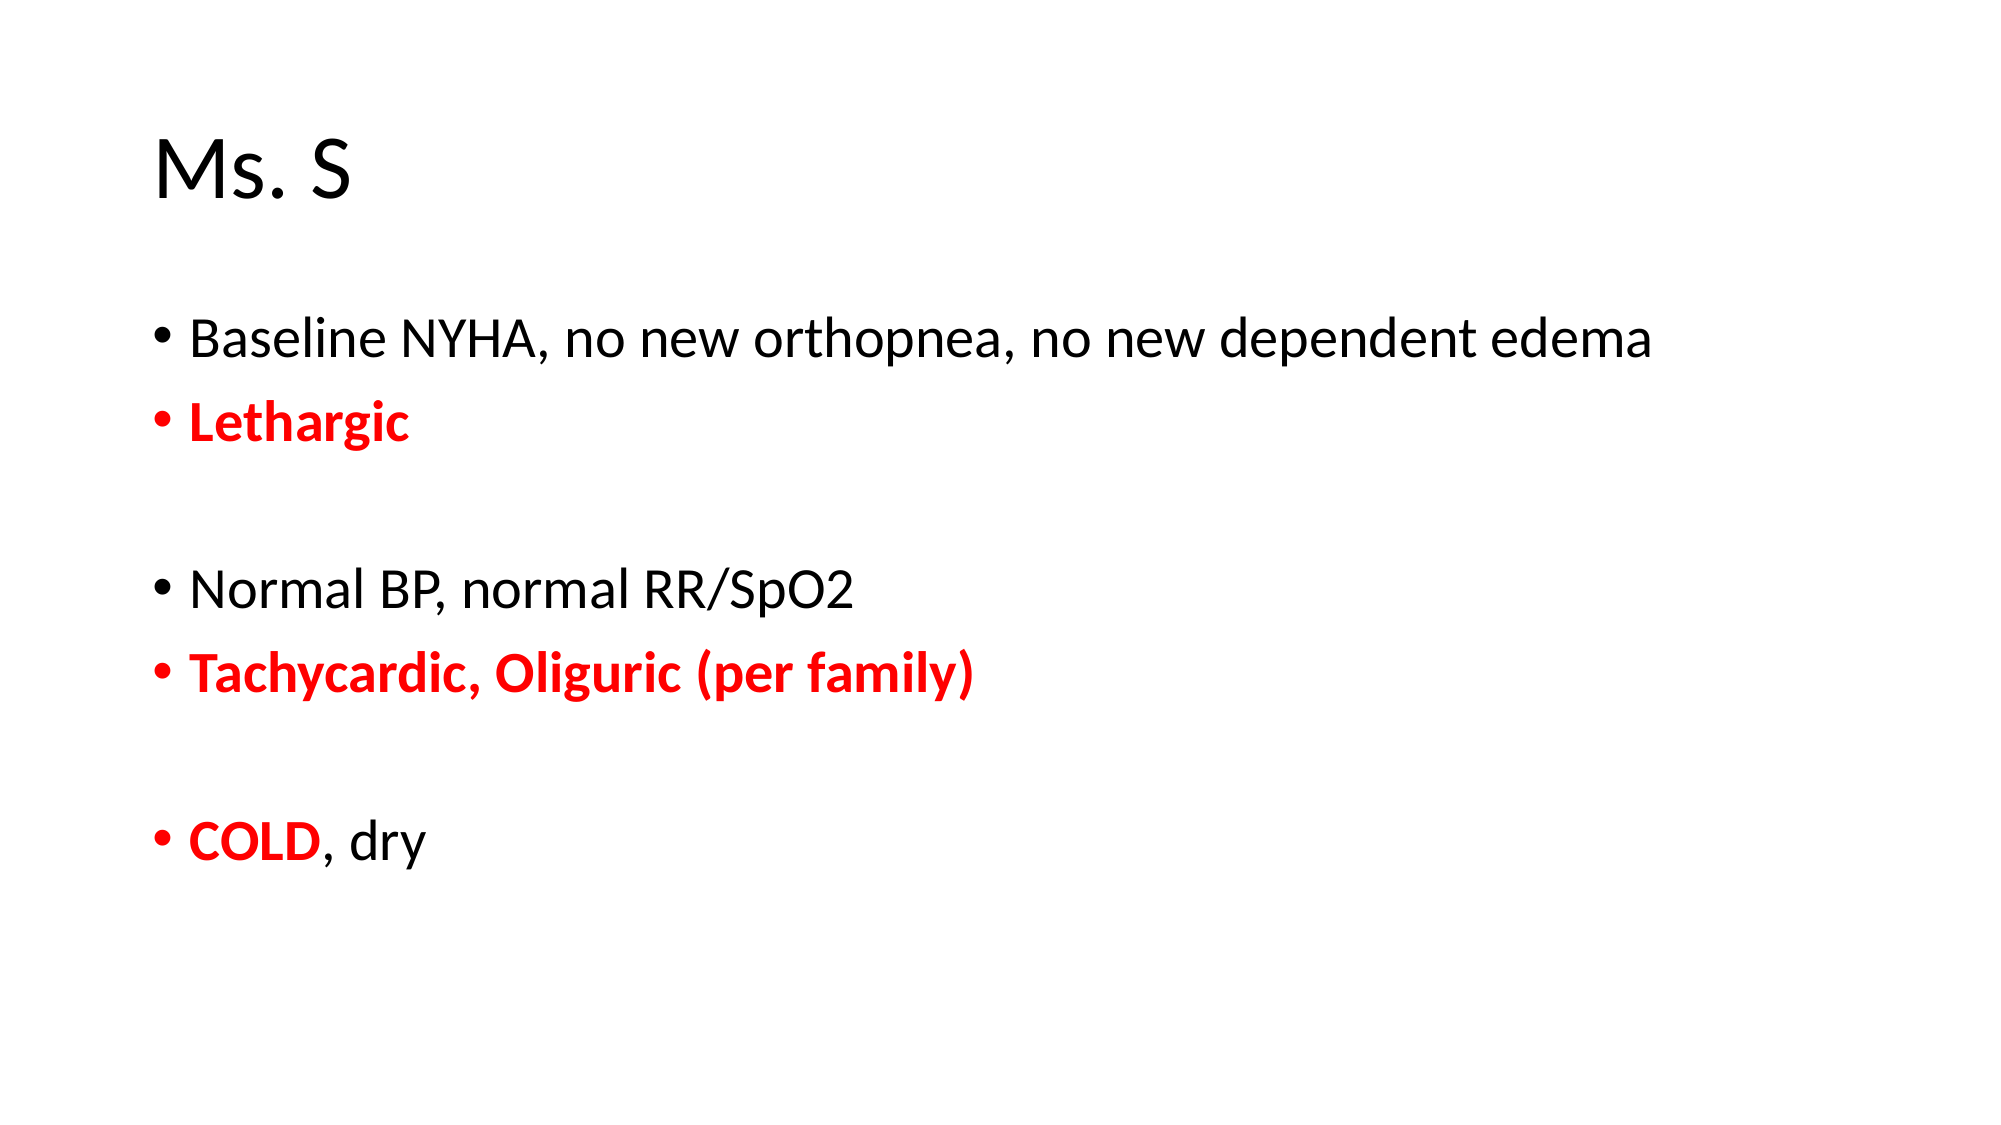

# Ms. S
Baseline NYHA, no new orthopnea, no new dependent edema
Lethargic

Normal BP, normal RR/SpO2
Tachycardic, Oliguric (per family)

COLD, dry